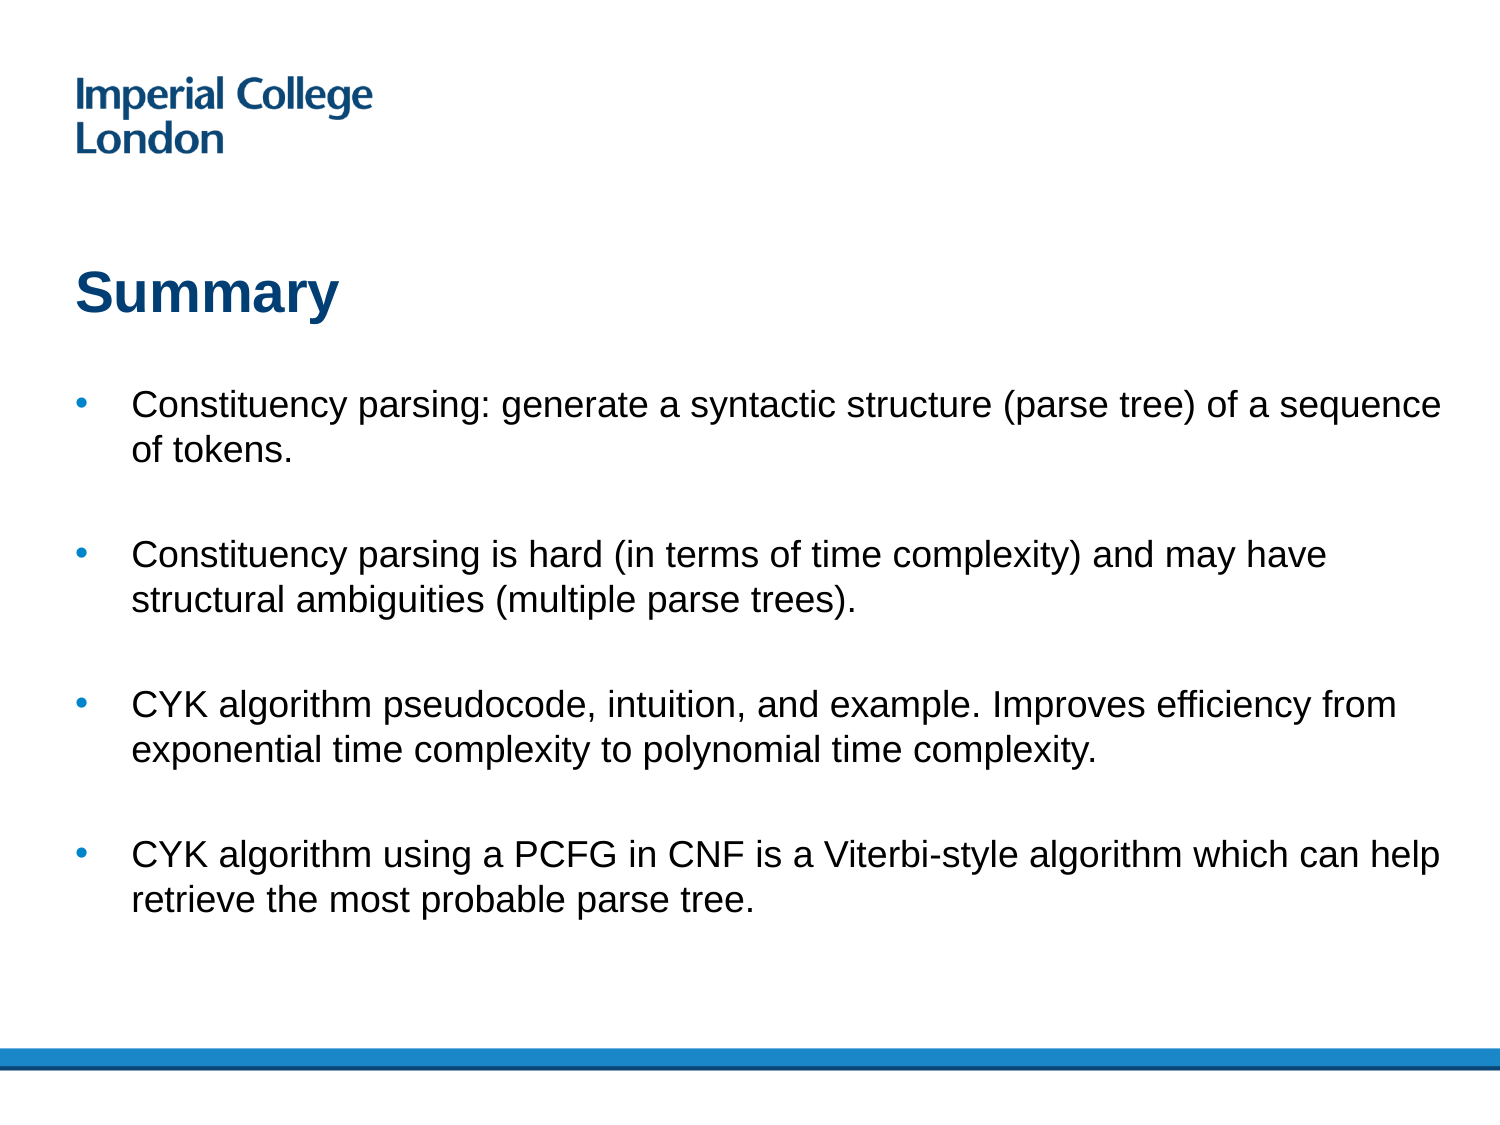

# Summary

Constituency parsing: generate a syntactic structure (parse tree) of a sequence of tokens.

Constituency parsing is hard (in terms of time complexity) and may have structural ambiguities (multiple parse trees).

CYK algorithm pseudocode, intuition, and example. Improves efficiency from exponential time complexity to polynomial time complexity.

CYK algorithm using a PCFG in CNF is a Viterbi-style algorithm which can help retrieve the most probable parse tree.